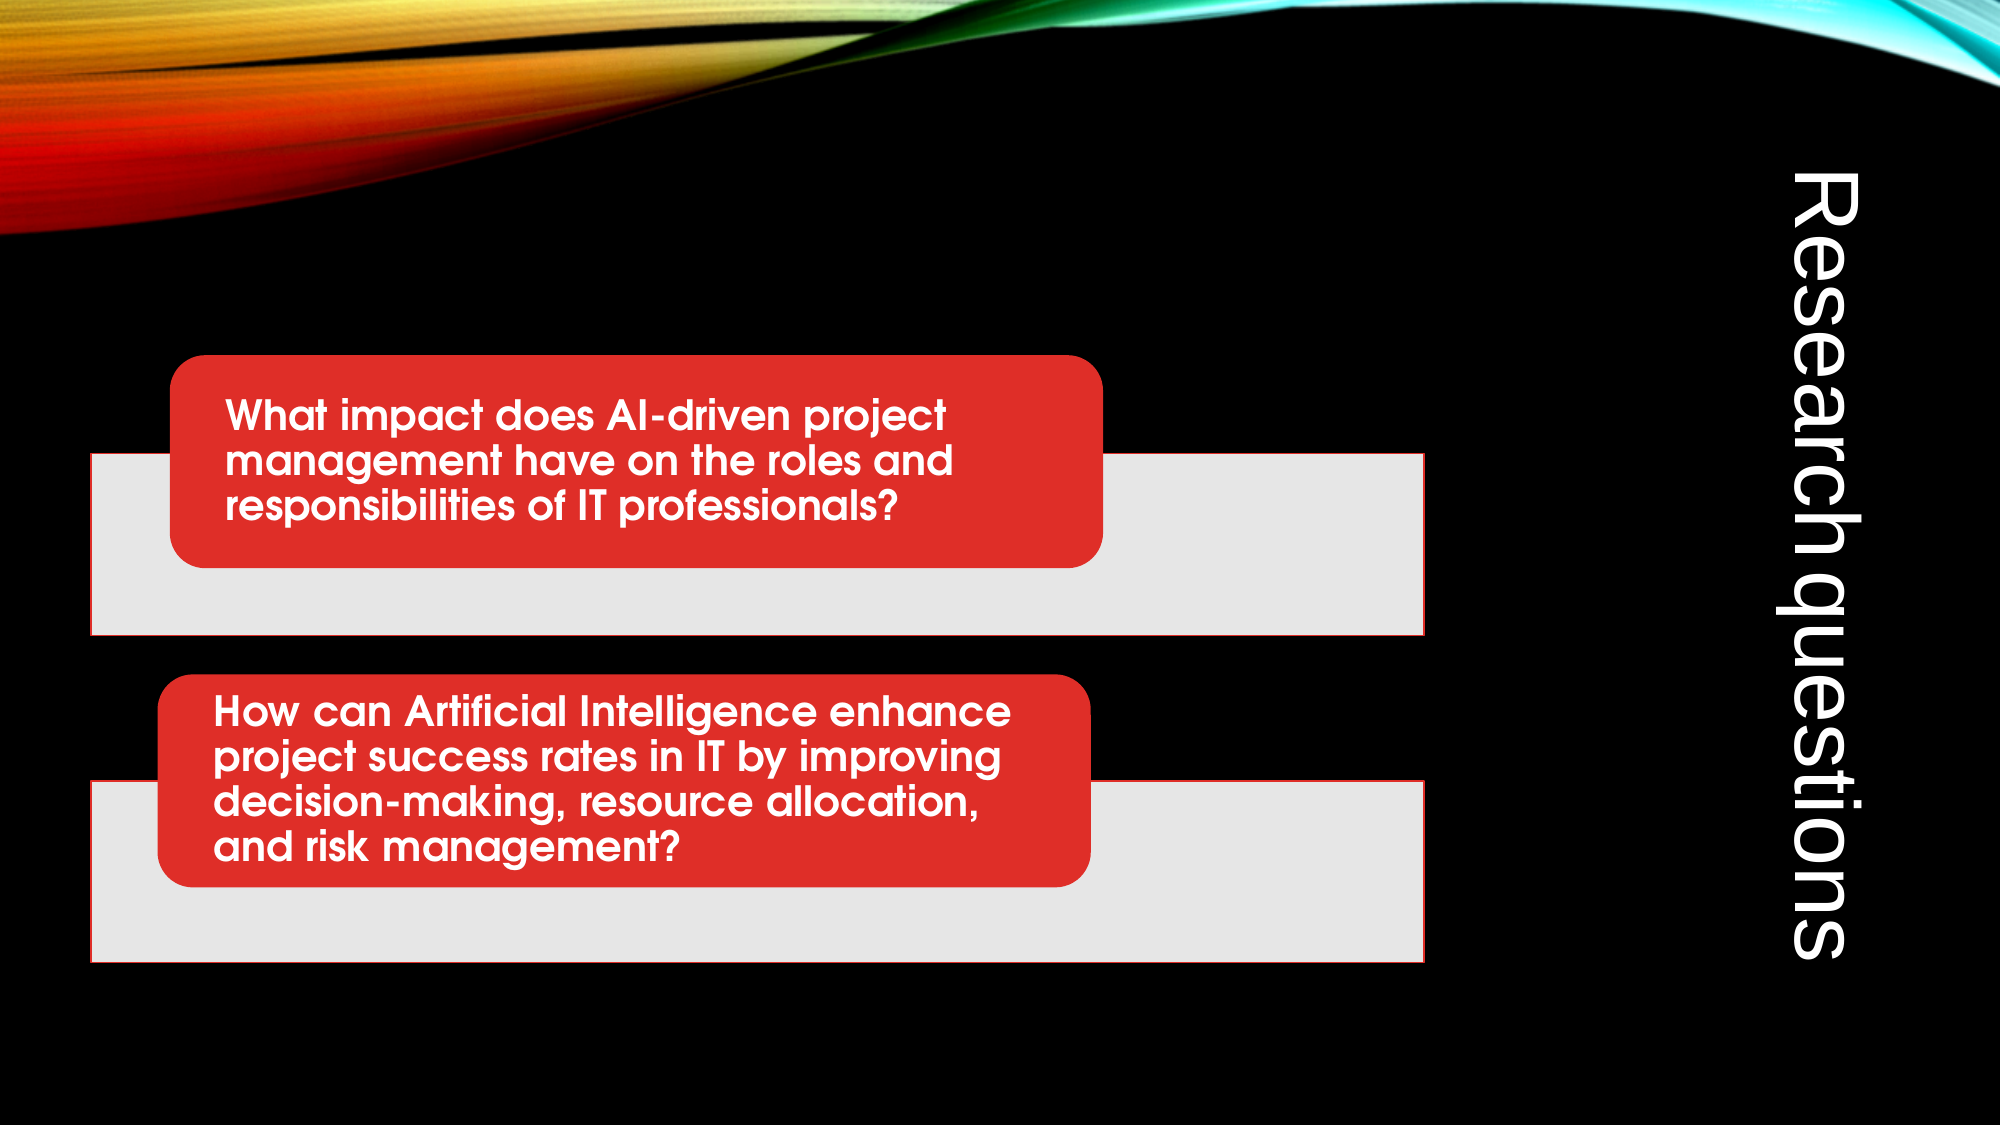

Research questions
What impact does AI-driven project management have on the roles and responsibilities of IT professionals?
How can Artificial Intelligence enhance project success rates in IT by improving decision-making, resource allocation, and risk management?